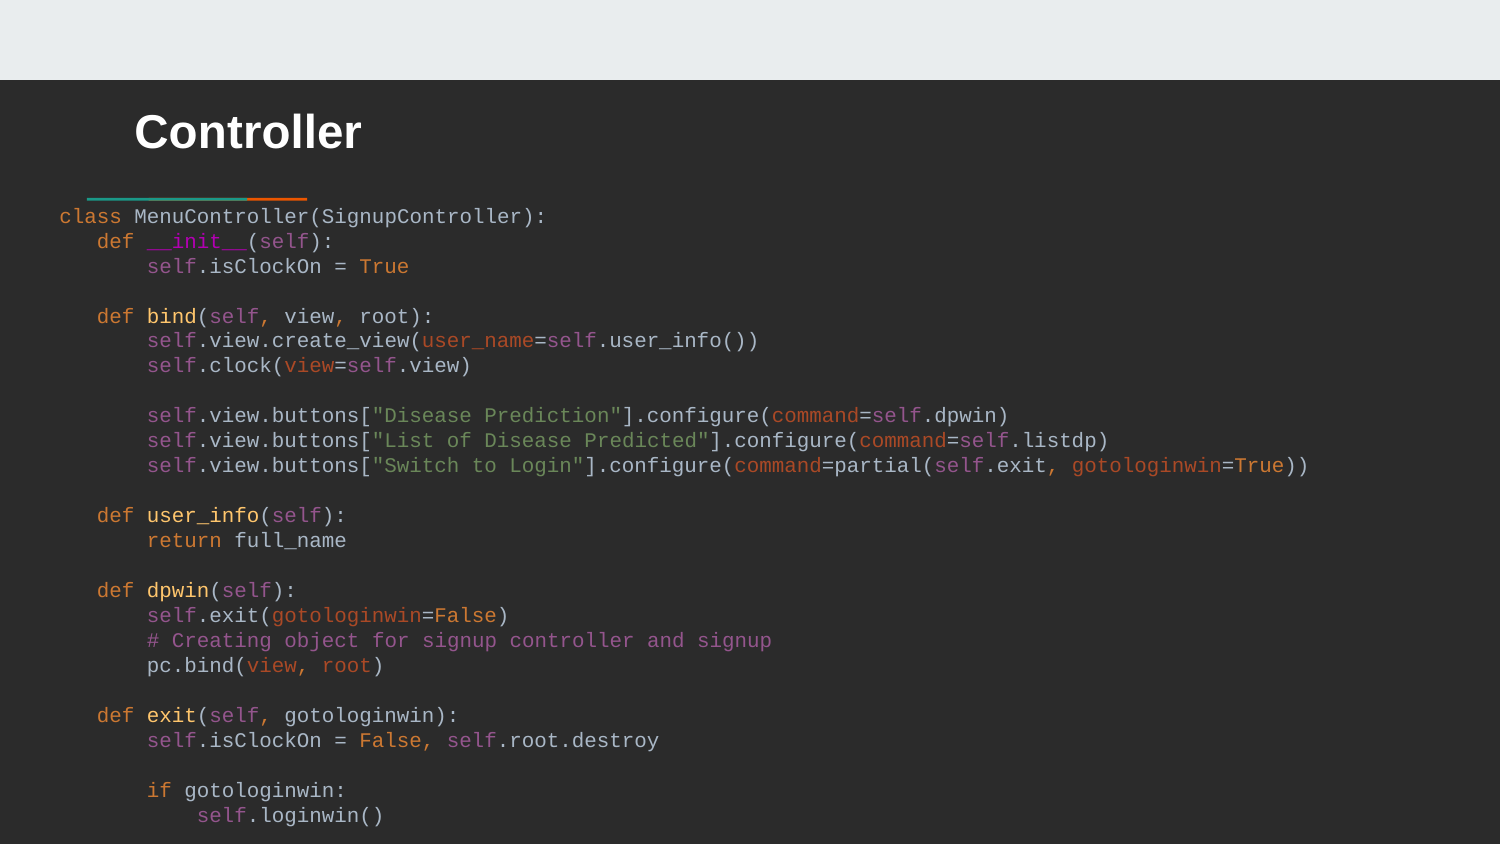

# Controller
class MenuController(SignupController):
   def __init__(self):
       self.isClockOn = True

   def bind(self, view, root):
       self.view.create_view(user_name=self.user_info())
       self.clock(view=self.view)

       self.view.buttons["Disease Prediction"].configure(command=self.dpwin)
       self.view.buttons["List of Disease Predicted"].configure(command=self.listdp)
       self.view.buttons["Switch to Login"].configure(command=partial(self.exit, gotologinwin=True))

   def user_info(self):
       return full_name

   def dpwin(self):
       self.exit(gotologinwin=False)
       # Creating object for signup controller and signup
       pc.bind(view, root)

   def exit(self, gotologinwin):
       self.isClockOn = False, self.root.destroy

       if gotologinwin:
           self.loginwin()